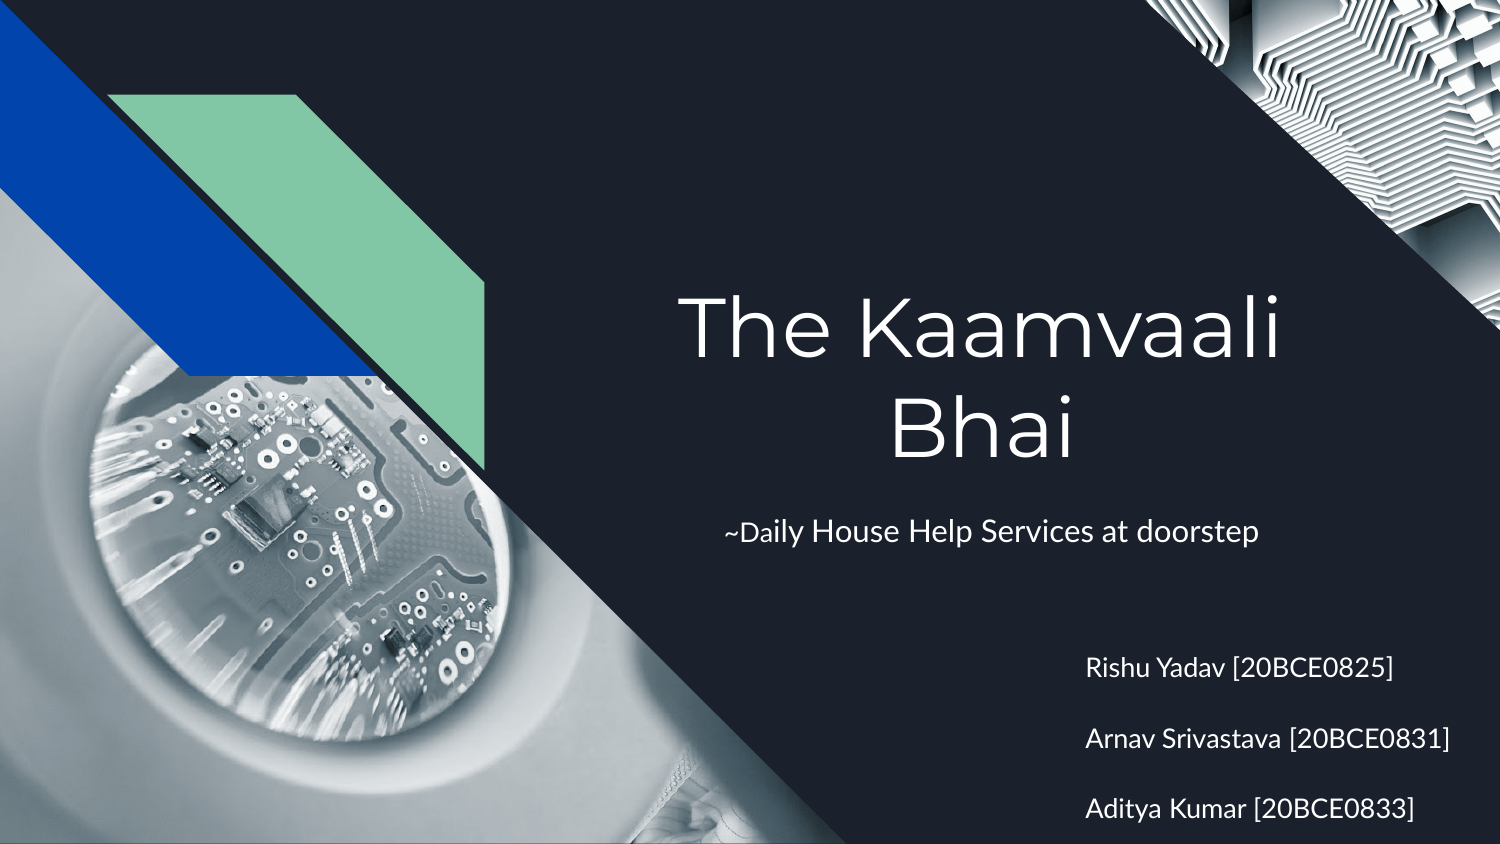

# The Kaamvaali Bhai
~Daily House Help Services at doorstep
Rishu Yadav [20BCE0825]
Arnav Srivastava [20BCE0831]
Aditya Kumar [20BCE0833]